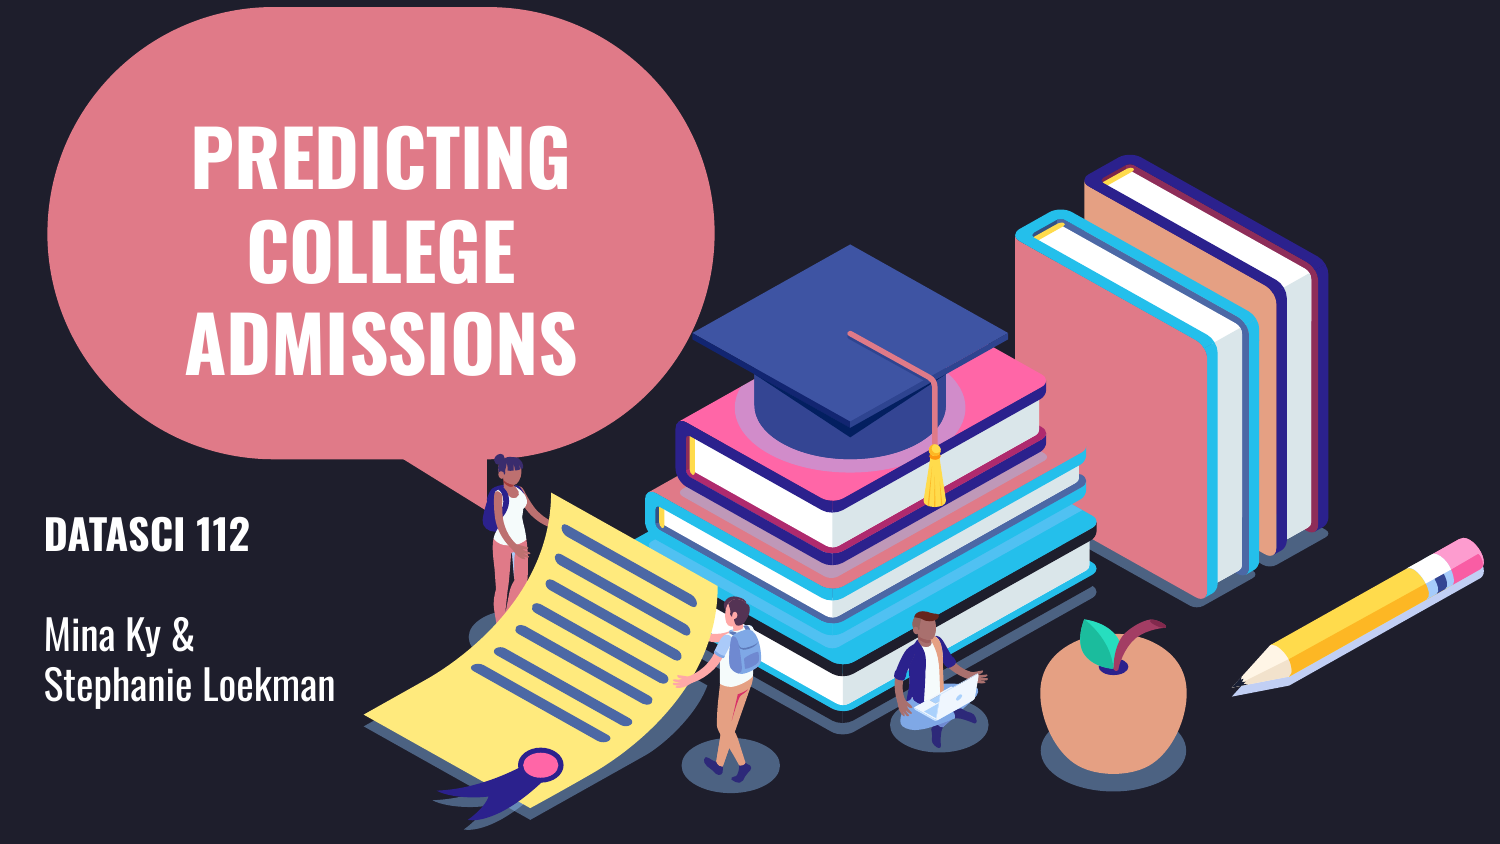

# PREDICTING COLLEGE ADMISSIONS

DATASCI 112

Mina Ky &
Stephanie Loekman